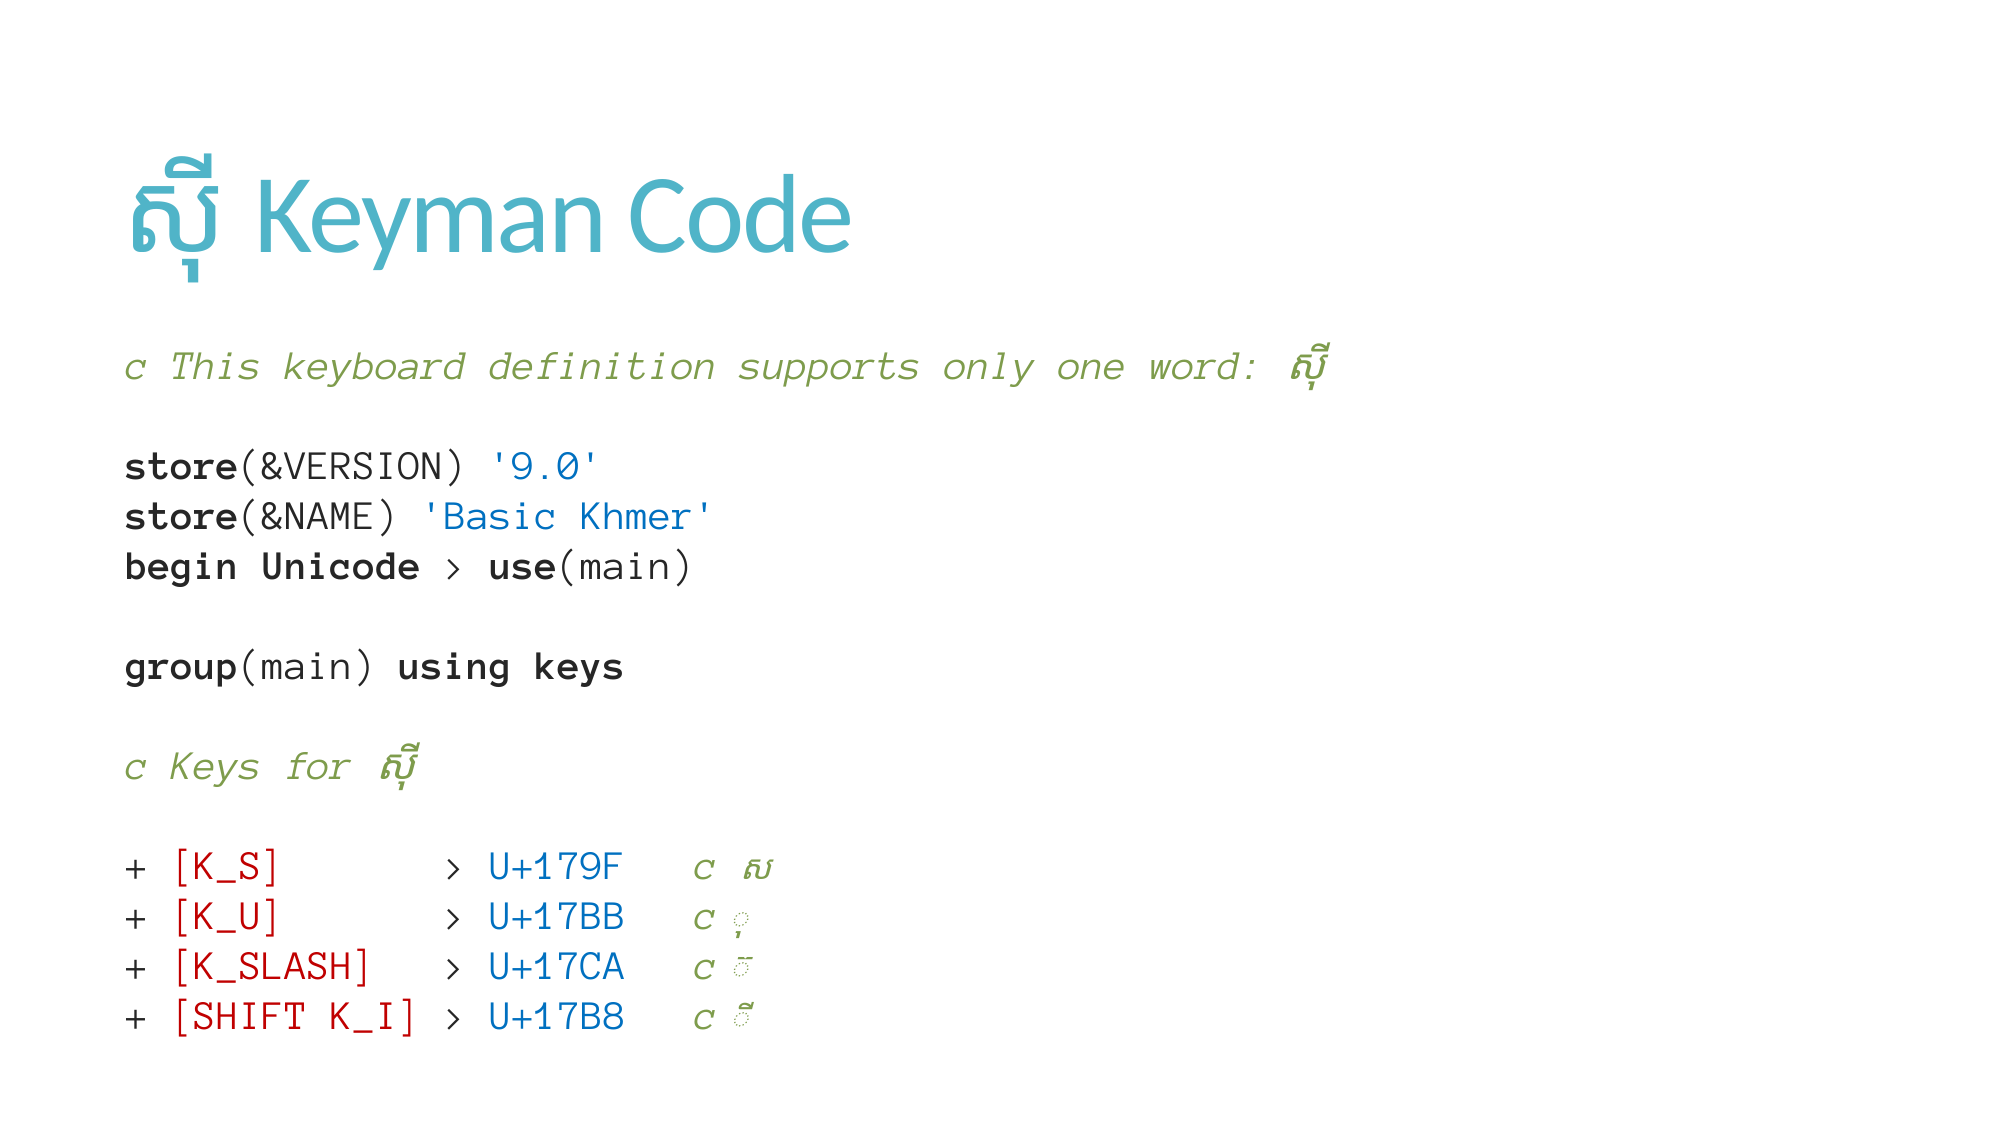

# ស៊ី Keyman Code
c This keyboard definition supports only one word: ស៊ី

store(&VERSION) '9.0'
store(&NAME) 'Basic Khmer'
begin Unicode > use(main)

group(main) using keys

c Keys for ស៊ី

+ [K_S]       > U+179F   c ស
+ [K_U]       > U+17BB   c ុ
+ [K_SLASH]   > U+17CA   c ៊
+ [SHIFT K_I] > U+17B8   c ី